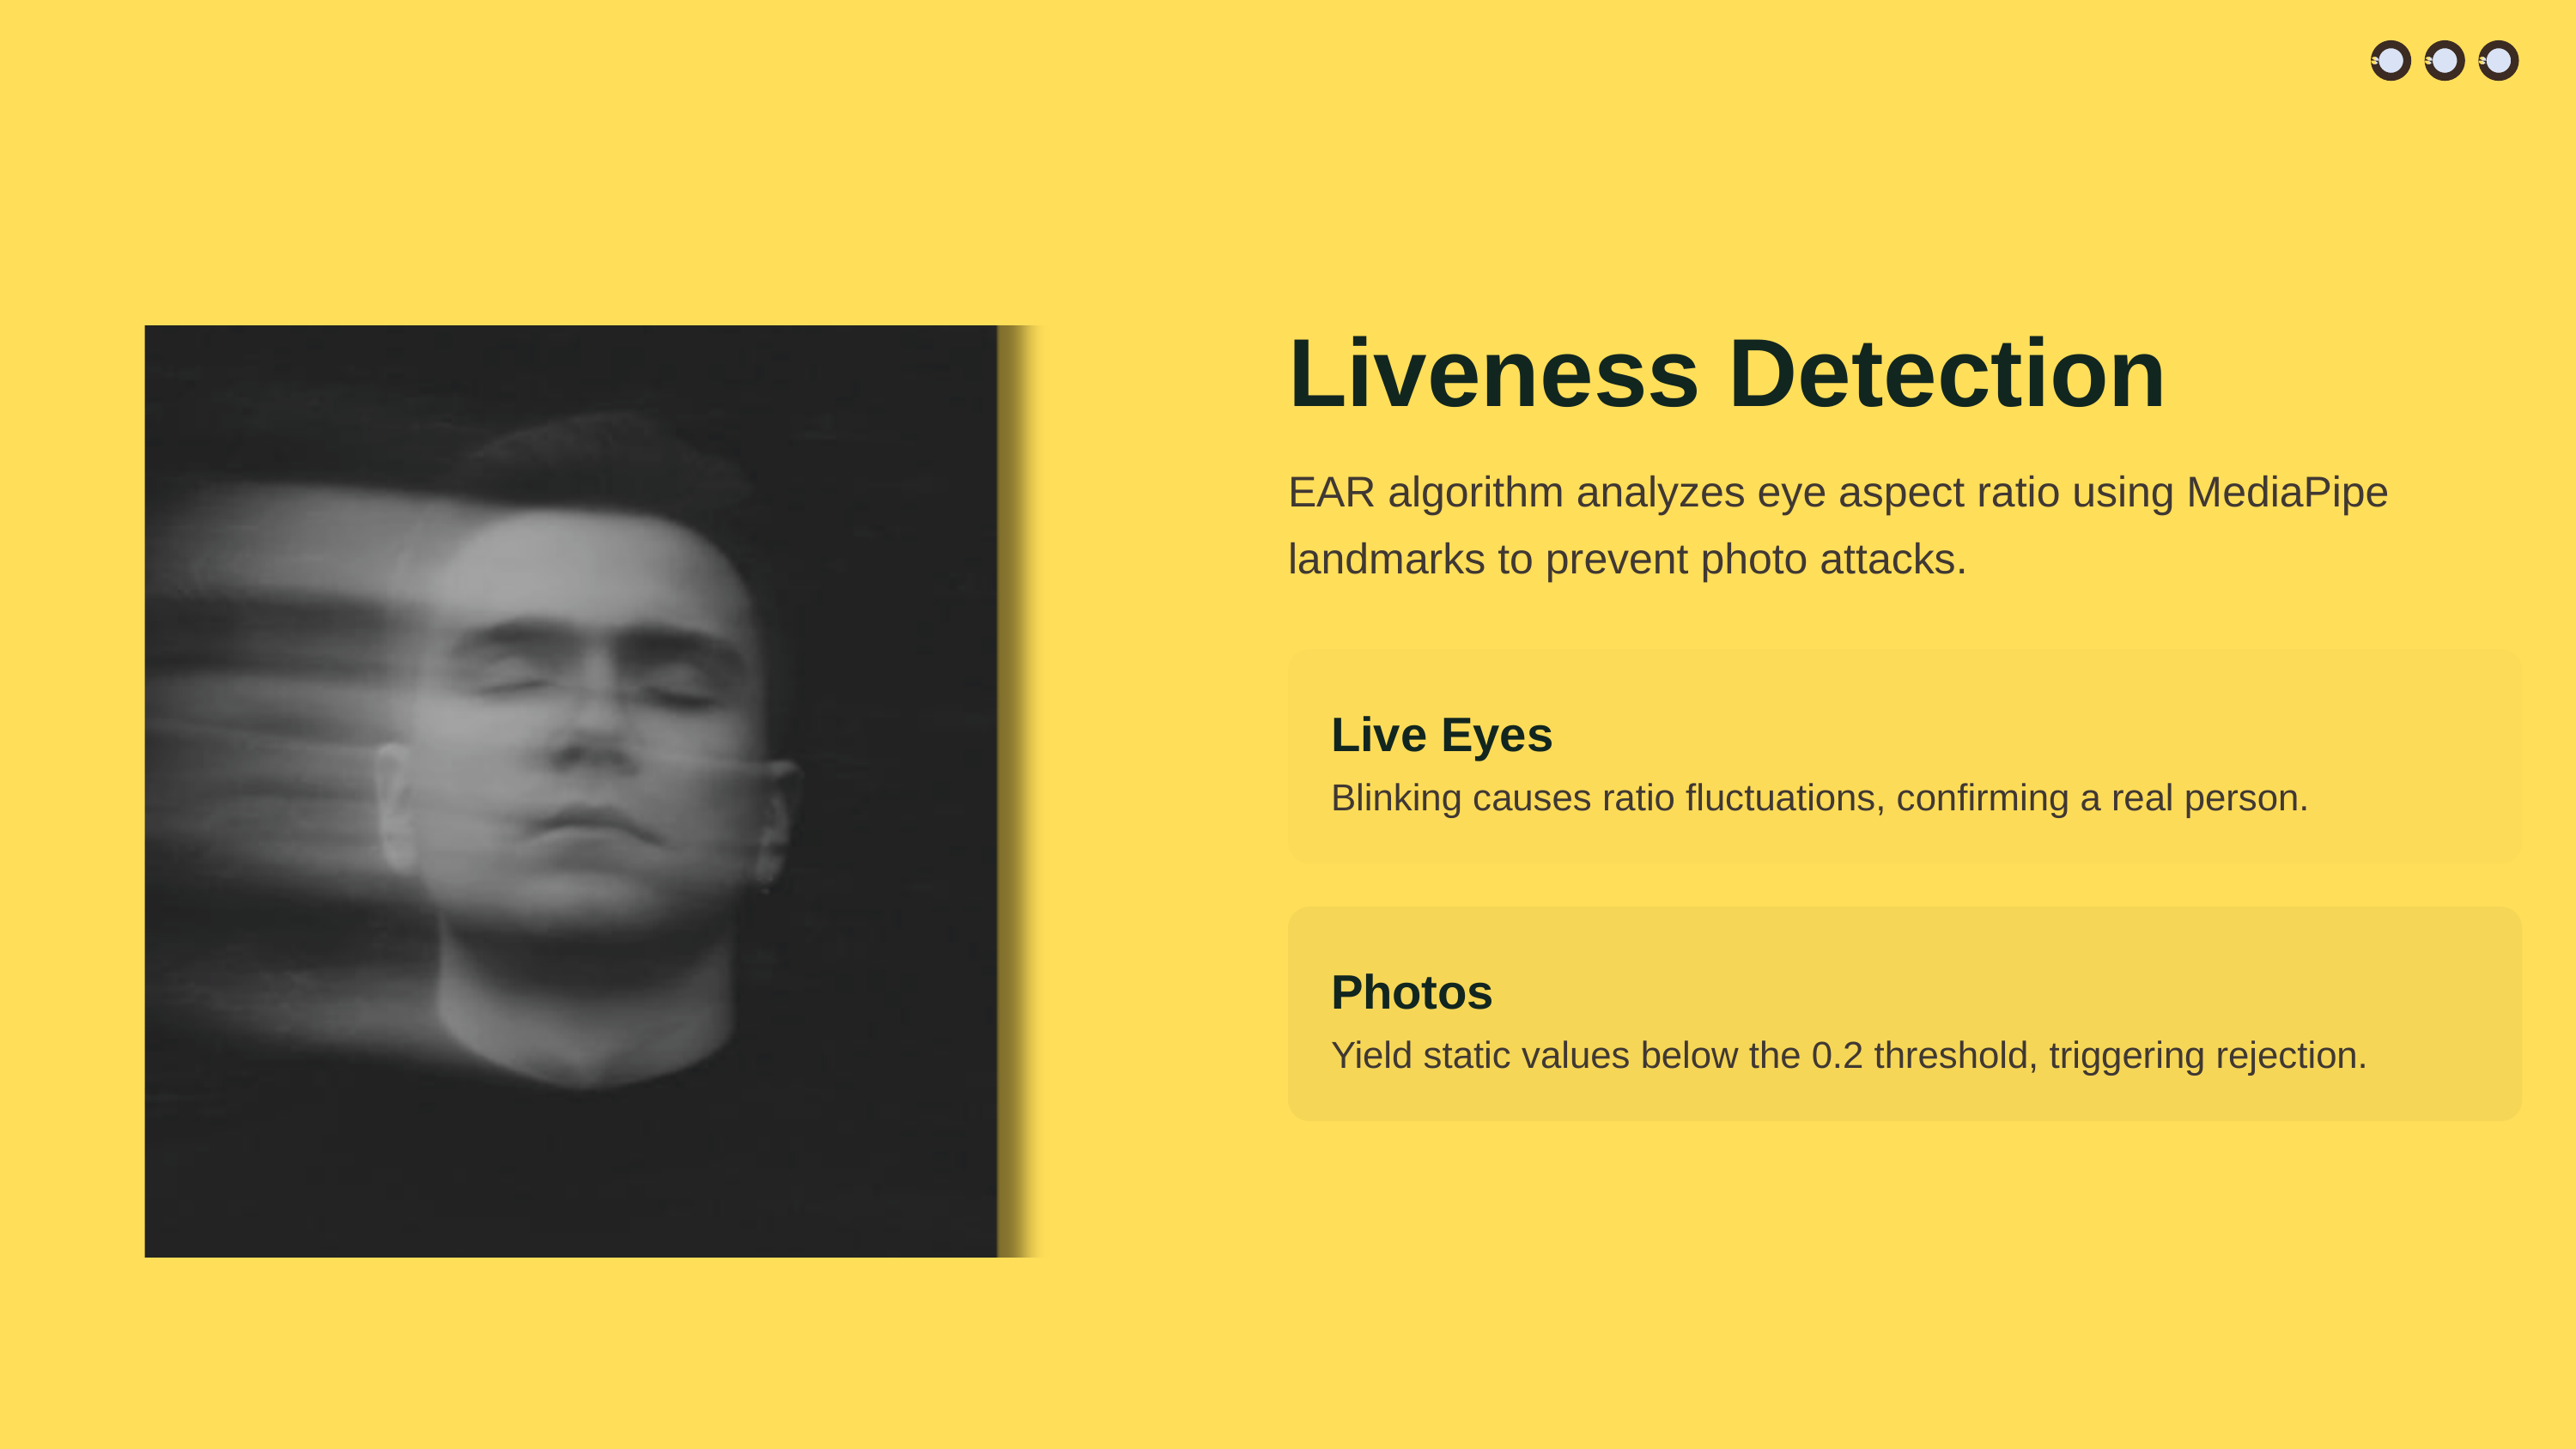

Liveness Detection

EAR algorithm analyzes eye aspect ratio using MediaPipe landmarks to prevent photo attacks.

Live Eyes

Blinking causes ratio fluctuations, confirming a real person.

Photos

Yield static values below the 0.2 threshold, triggering rejection.